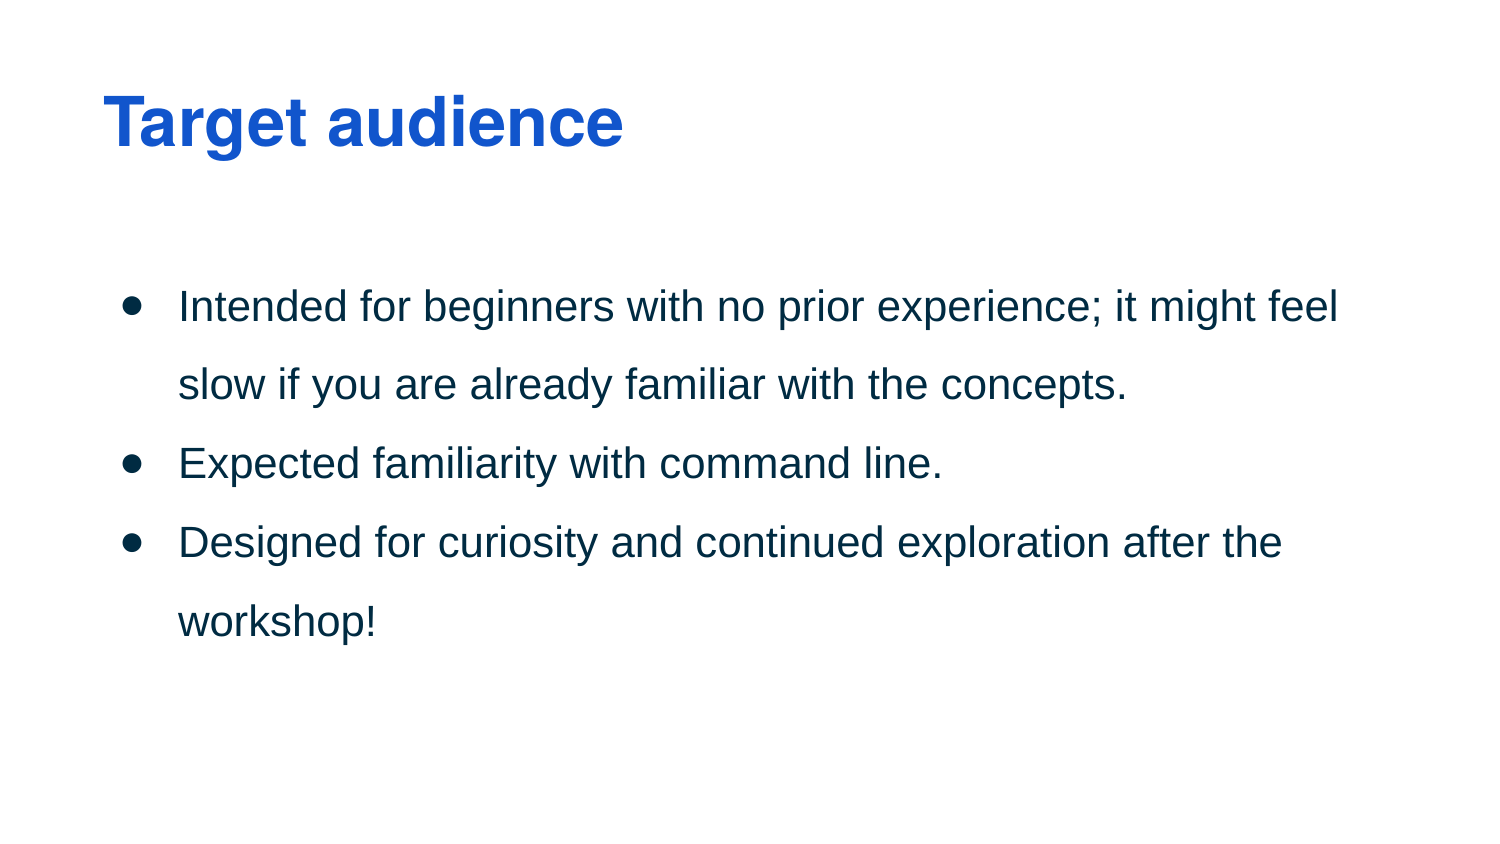

# Target audience

Intended for beginners with no prior experience; it might feel slow if you are already familiar with the concepts.
Expected familiarity with command line.
Designed for curiosity and continued exploration after the workshop!